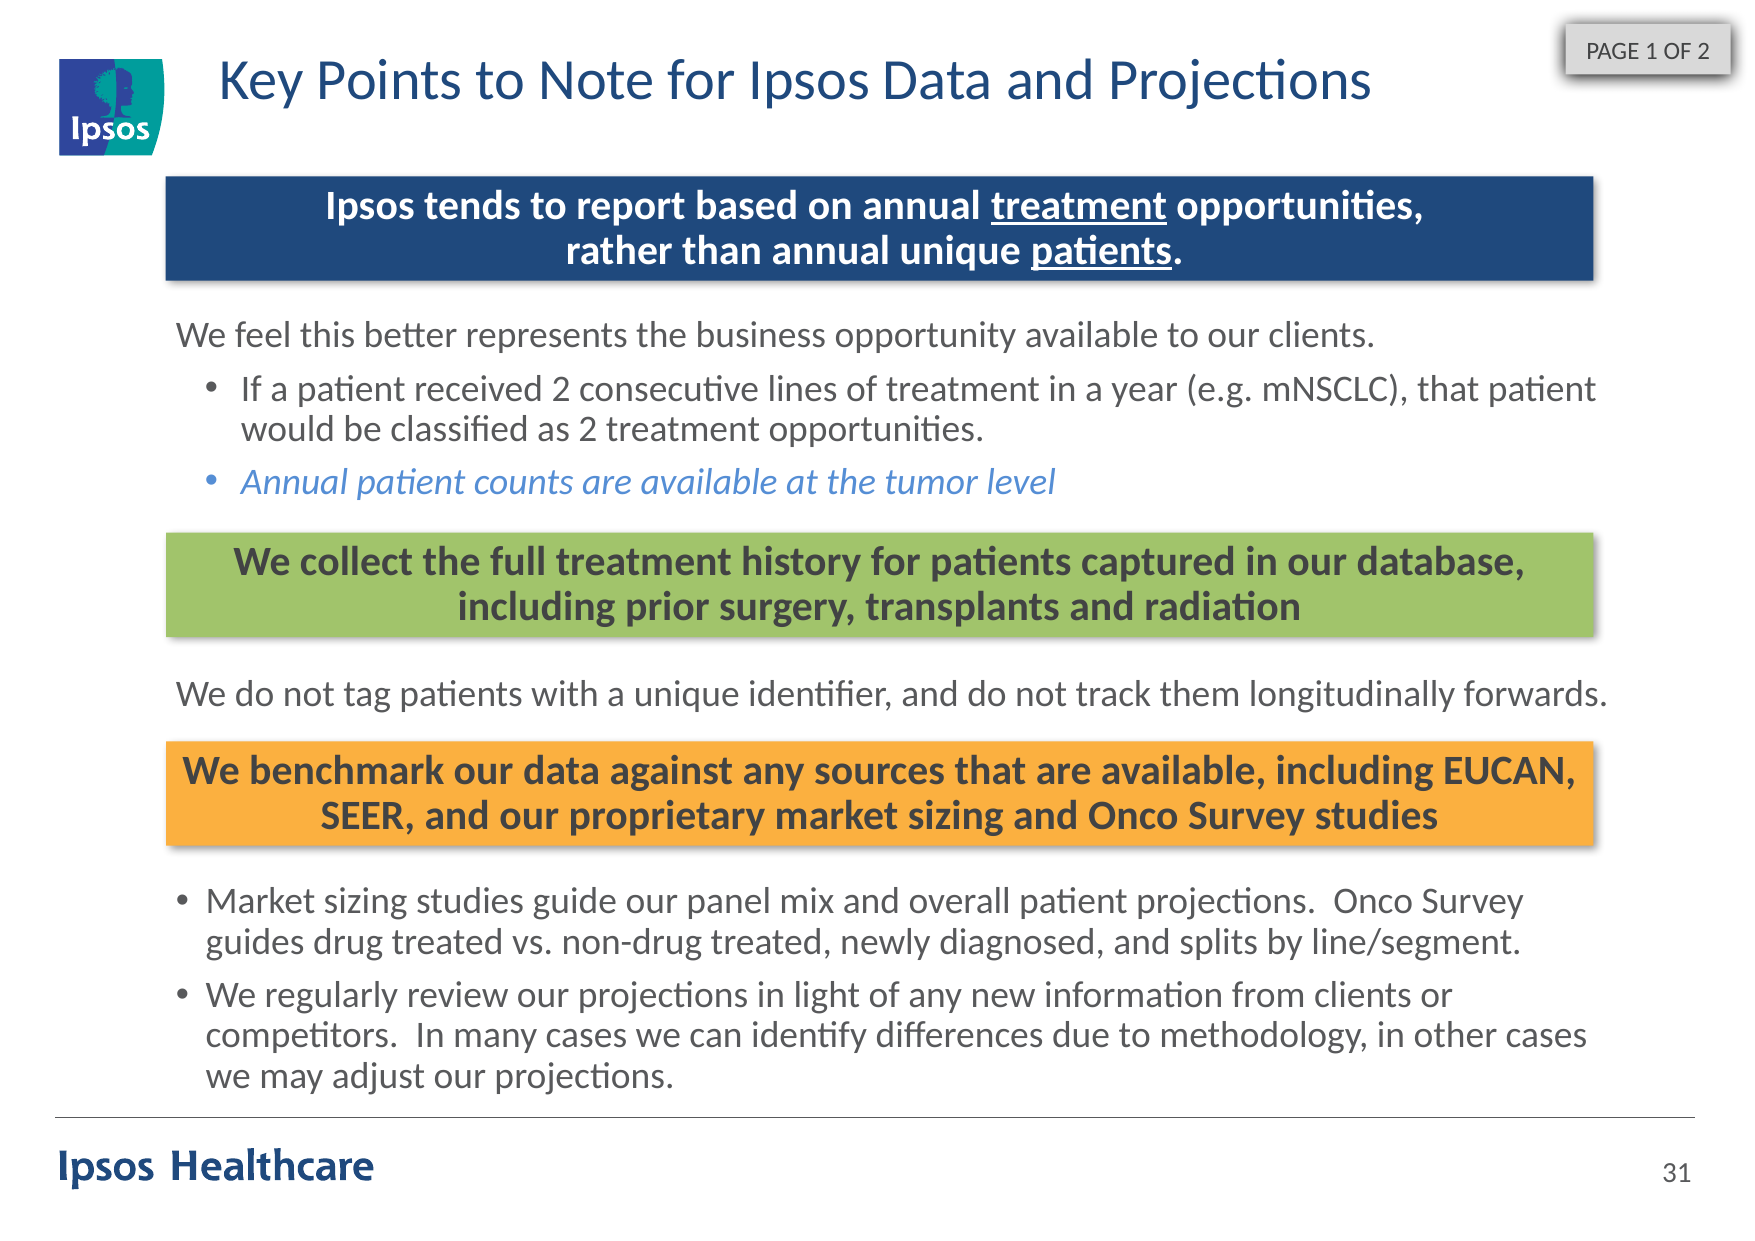

PAGE 1 OF 2
# Key Points to Note for Ipsos Data and Projections
Ipsos tends to report based on annual treatment opportunities,
rather than annual unique patients.

We feel this better represents the business opportunity available to our clients.
If a patient received 2 consecutive lines of treatment in a year (e.g. mNSCLC), that patient would be classified as 2 treatment opportunities.
Annual patient counts are available at the tumor level

We do not tag patients with a unique identifier, and do not track them longitudinally forwards.

Market sizing studies guide our panel mix and overall patient projections.  Onco Survey guides drug treated vs. non-drug treated, newly diagnosed, and splits by line/segment.
We regularly review our projections in light of any new information from clients or competitors.  In many cases we can identify differences due to methodology, in other cases we may adjust our projections.
We collect the full treatment history for patients captured in our database, including prior surgery, transplants and radiation
We benchmark our data against any sources that are available, including EUCAN, SEER, and our proprietary market sizing and Onco Survey studies
31